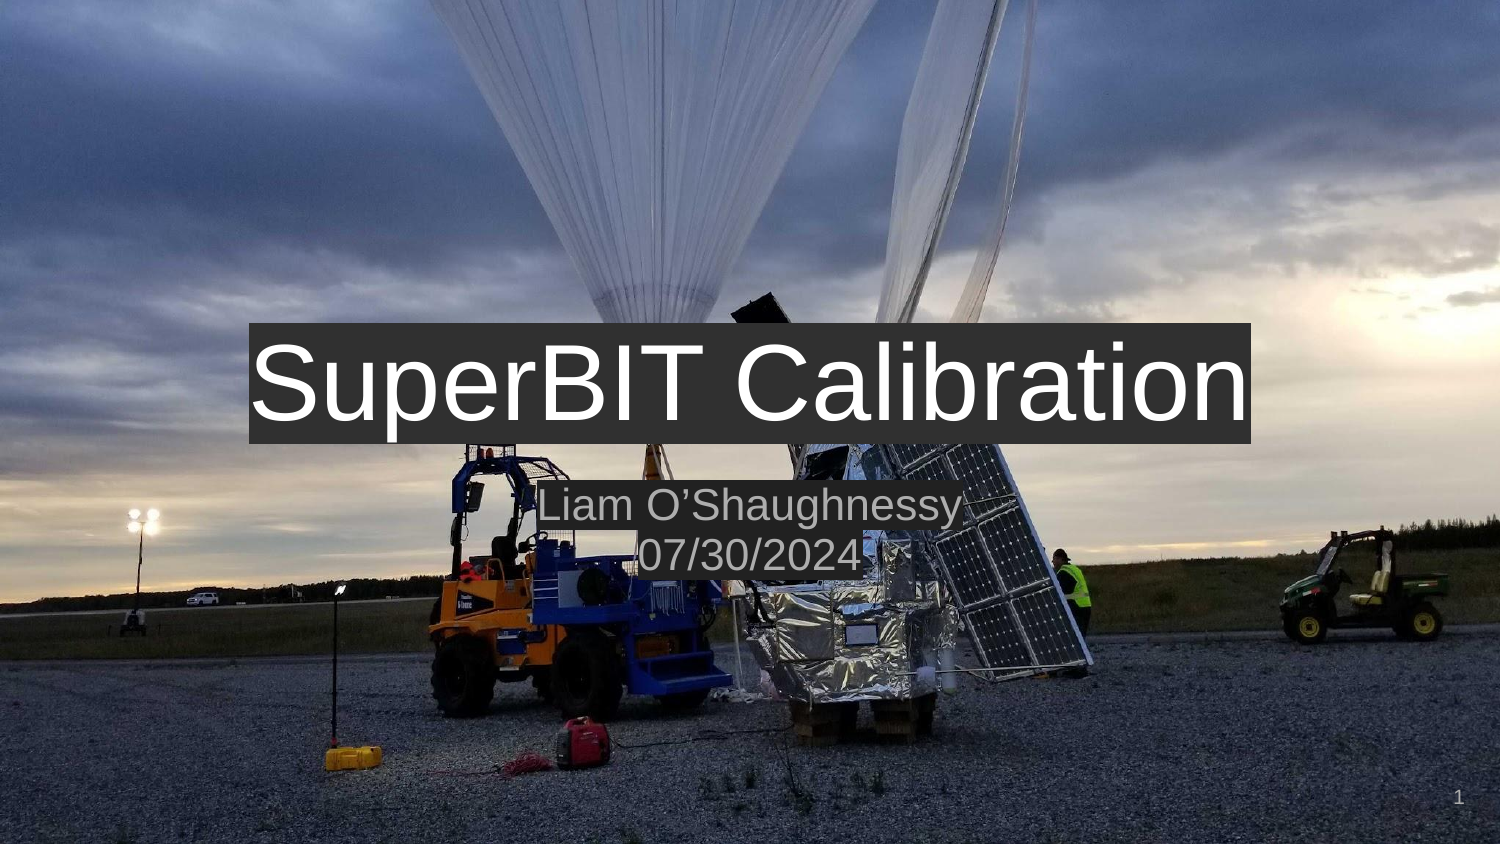

# SuperBIT Calibration
Liam O’Shaughnessy
07/30/2024
1